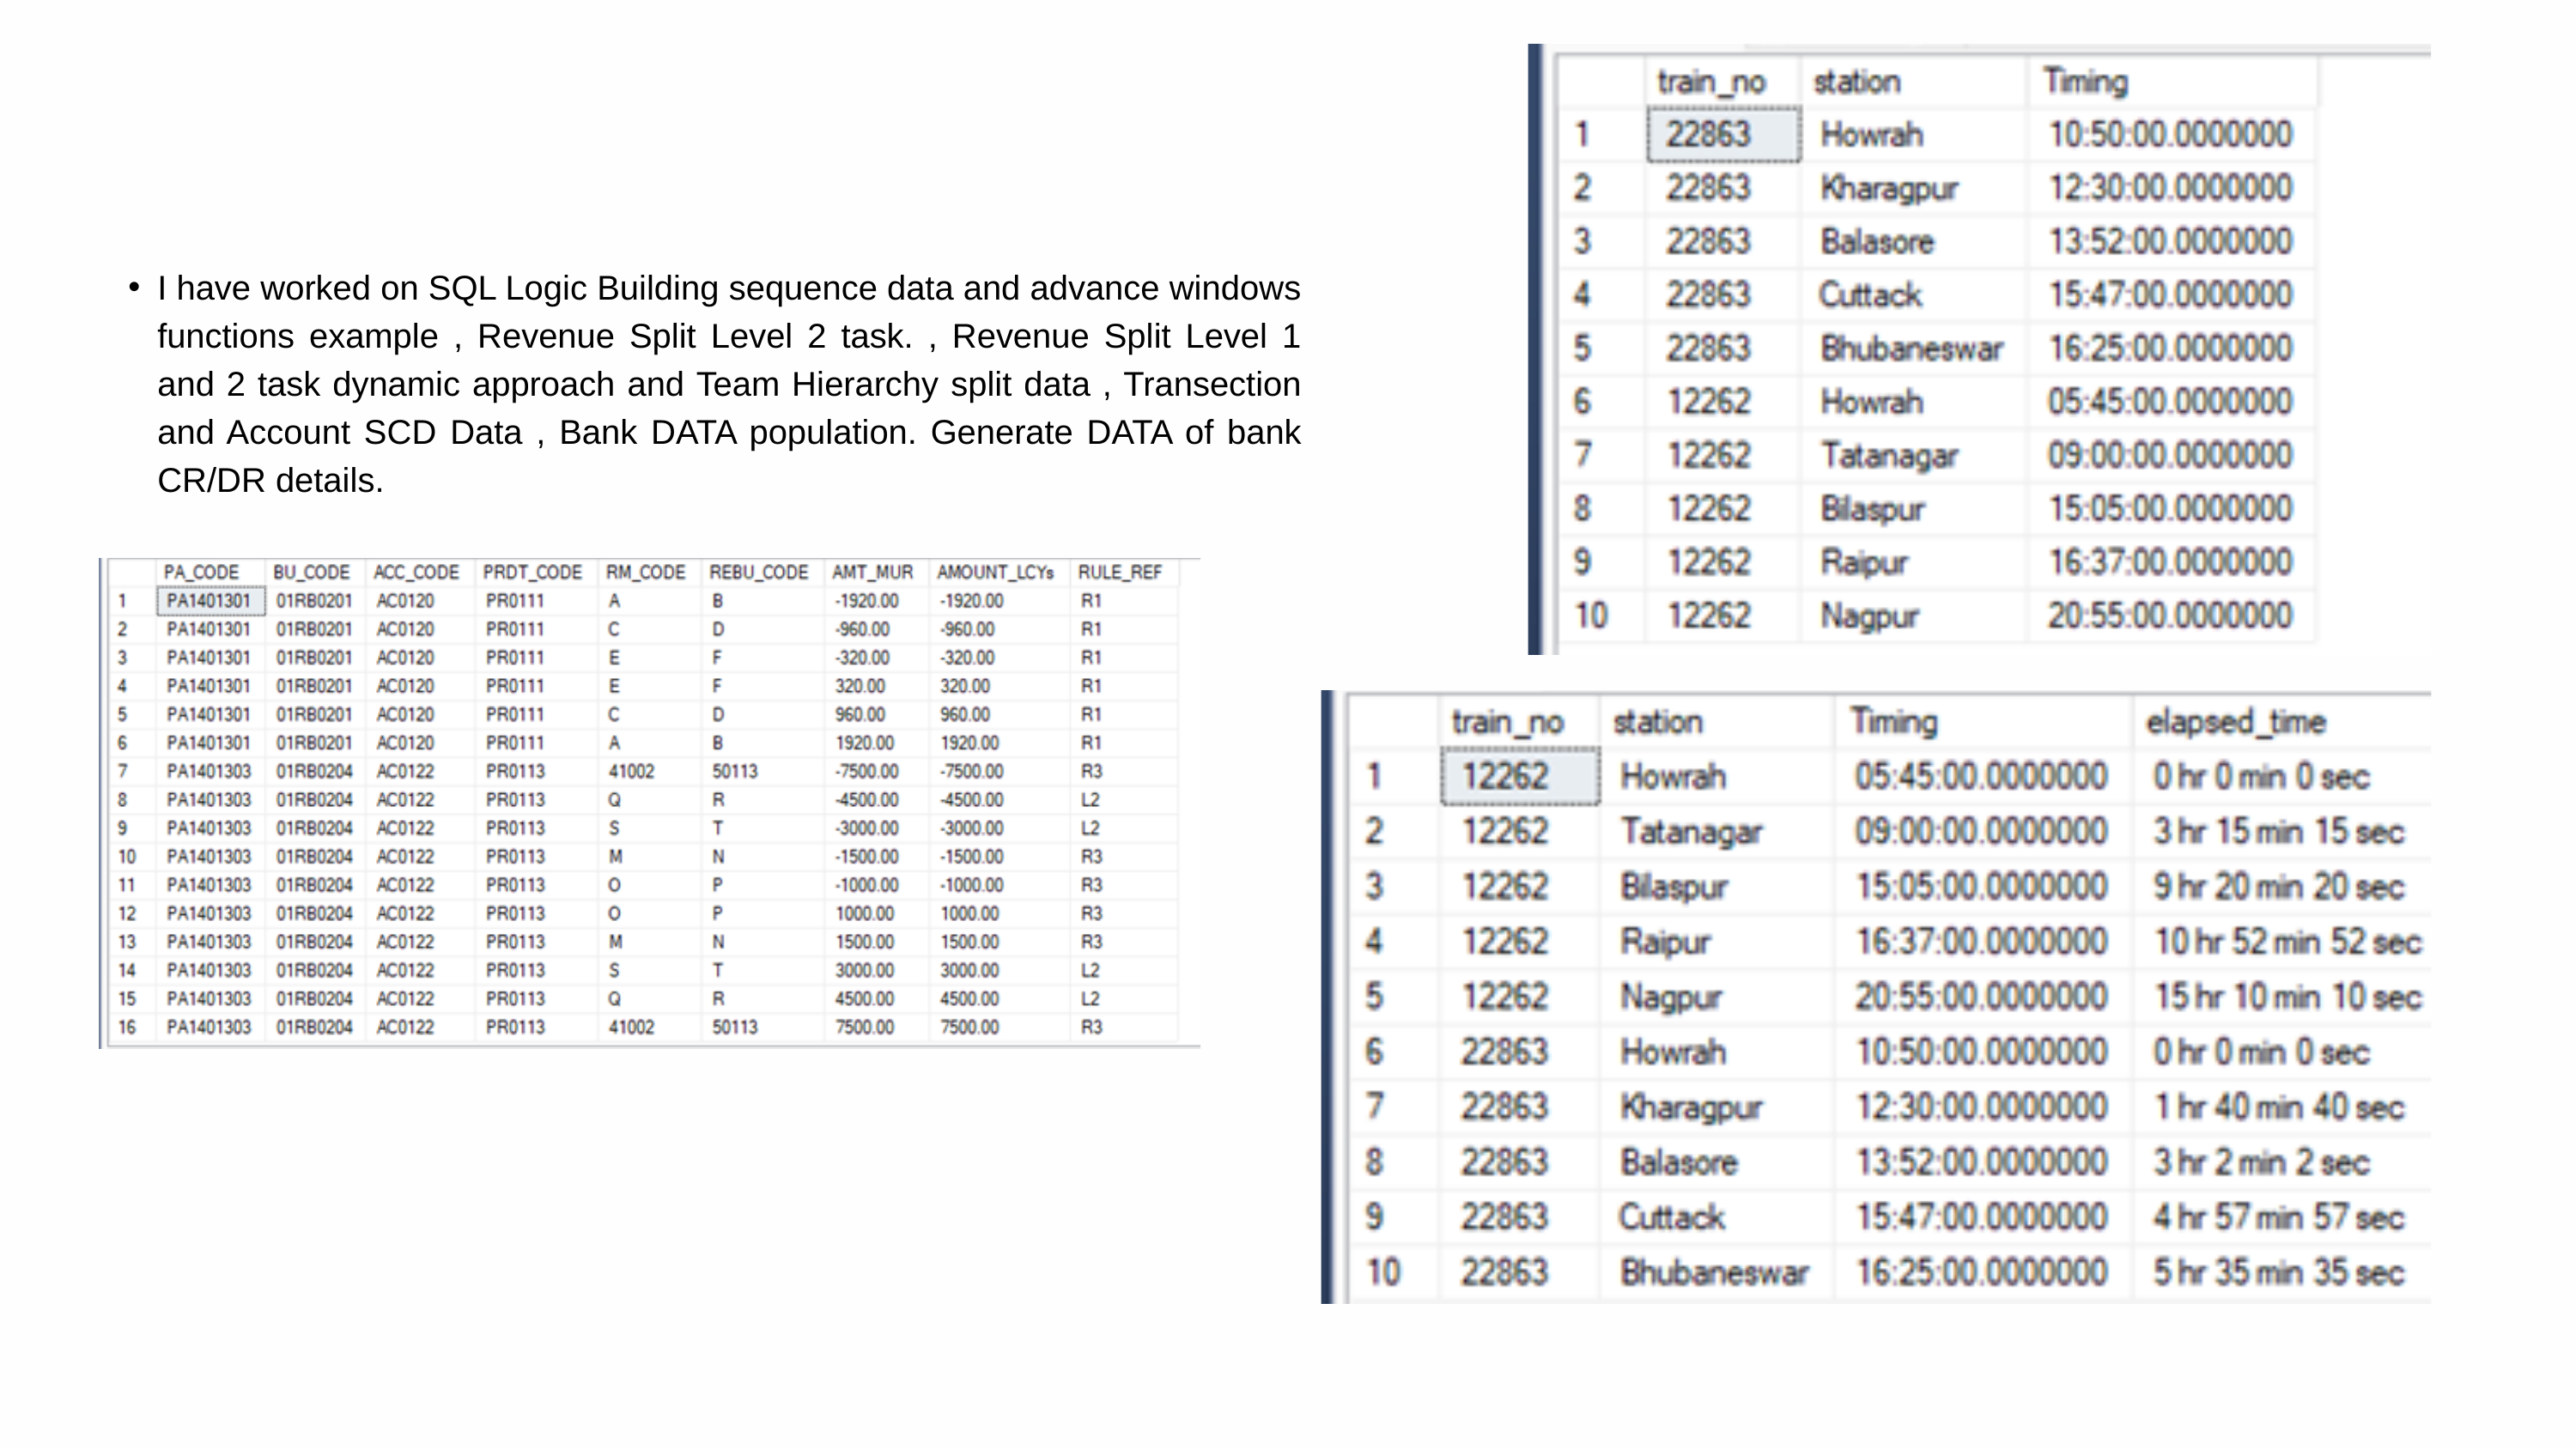

I have worked on SQL Logic Building sequence data and advance windows functions example , Revenue Split Level 2 task. , Revenue Split Level 1 and 2 task dynamic approach and Team Hierarchy split data , Transection and Account SCD Data , Bank DATA population. Generate DATA of bank CR/DR details.